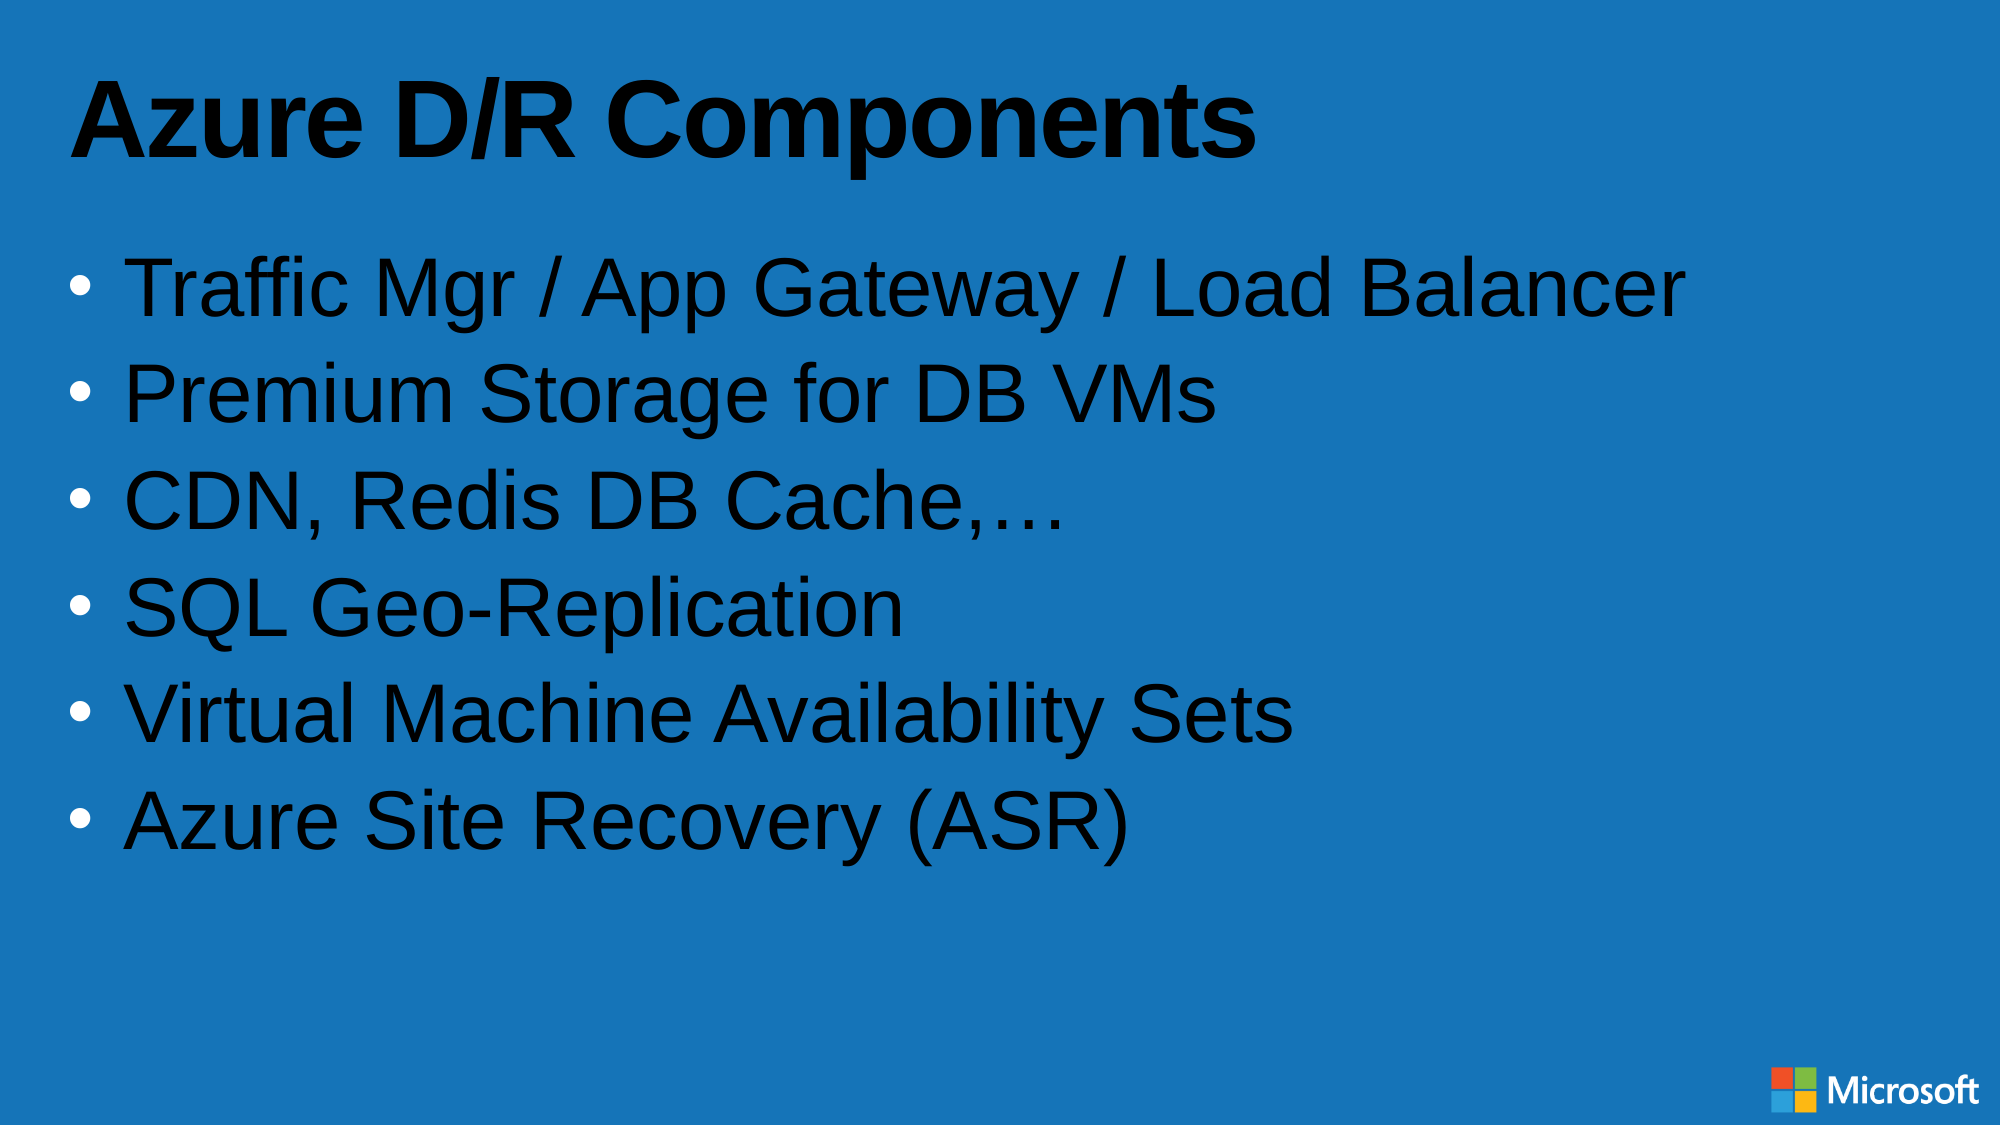

# Azure D/R Components
Traffic Mgr / App Gateway / Load Balancer
Premium Storage for DB VMs
CDN, Redis DB Cache,…
SQL Geo-Replication
Virtual Machine Availability Sets
Azure Site Recovery (ASR)